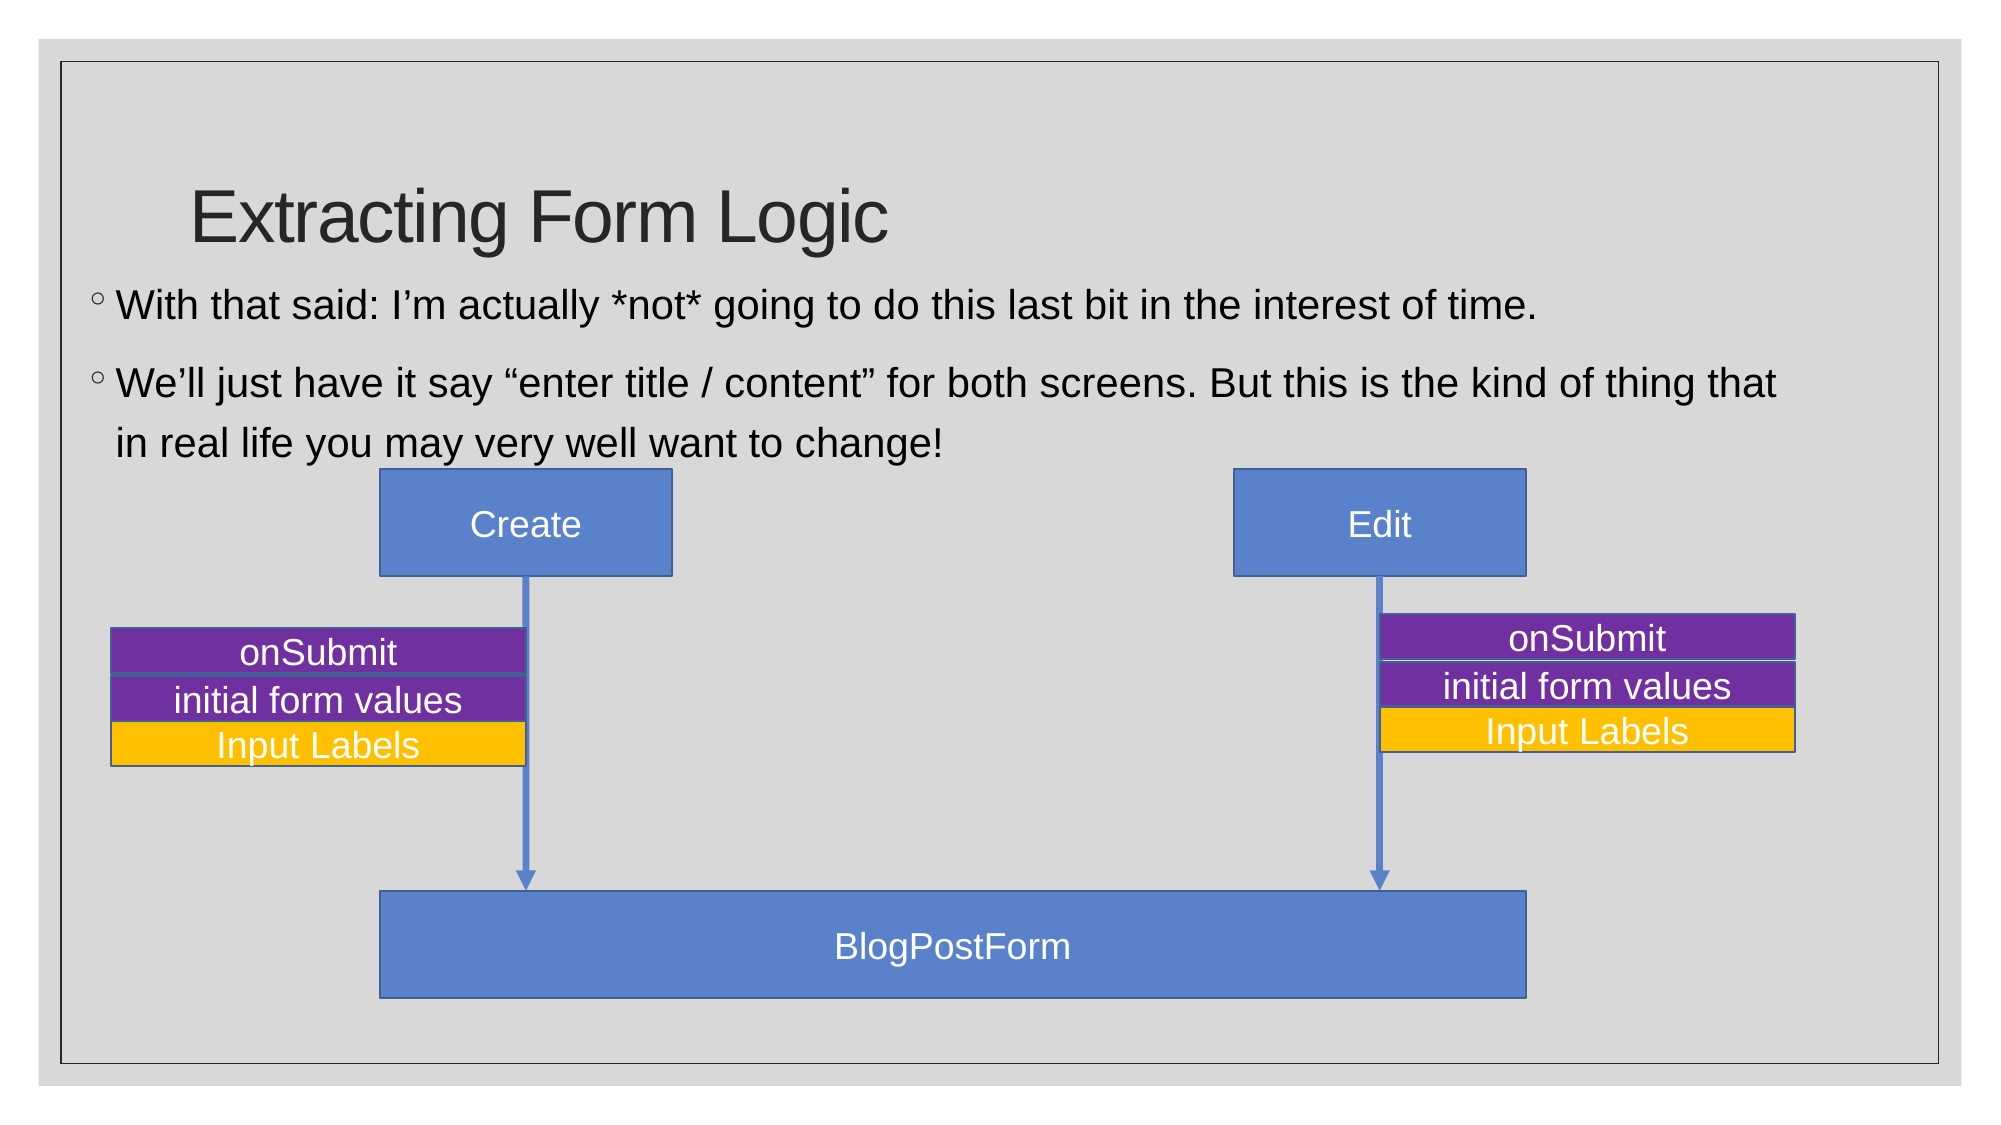

# Extracting Form Logic
With that said: I’m actually *not* going to do this last bit in the interest of time.
We’ll just have it say “enter title / content” for both screens. But this is the kind of thing that in real life you may very well want to change!
Edit
Create
onSubmit
initial form values
Input Labels
onSubmit
initial form values
Input Labels
BlogPostForm